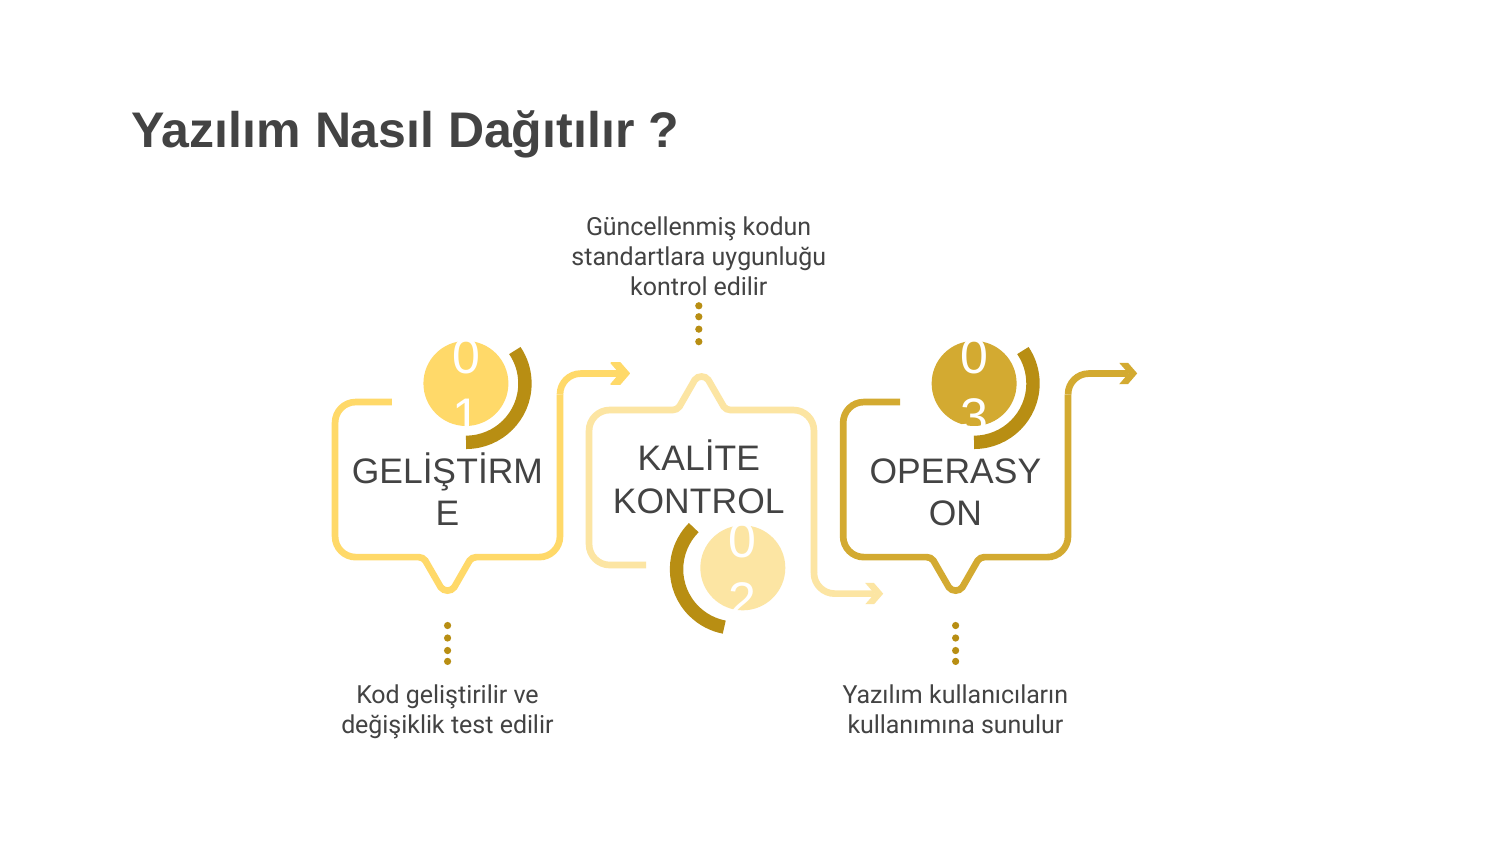

# Yazılım Nasıl Dağıtılır ?
Güncellenmiş kodun standartlara uygunluğu kontrol edilir

KALİTE
KONTROL
02

01

GELİŞTİRME

Kod geliştirilir ve değişiklik test edilir
03

OPERASYON

Yazılım kullanıcıların kullanımına sunulur